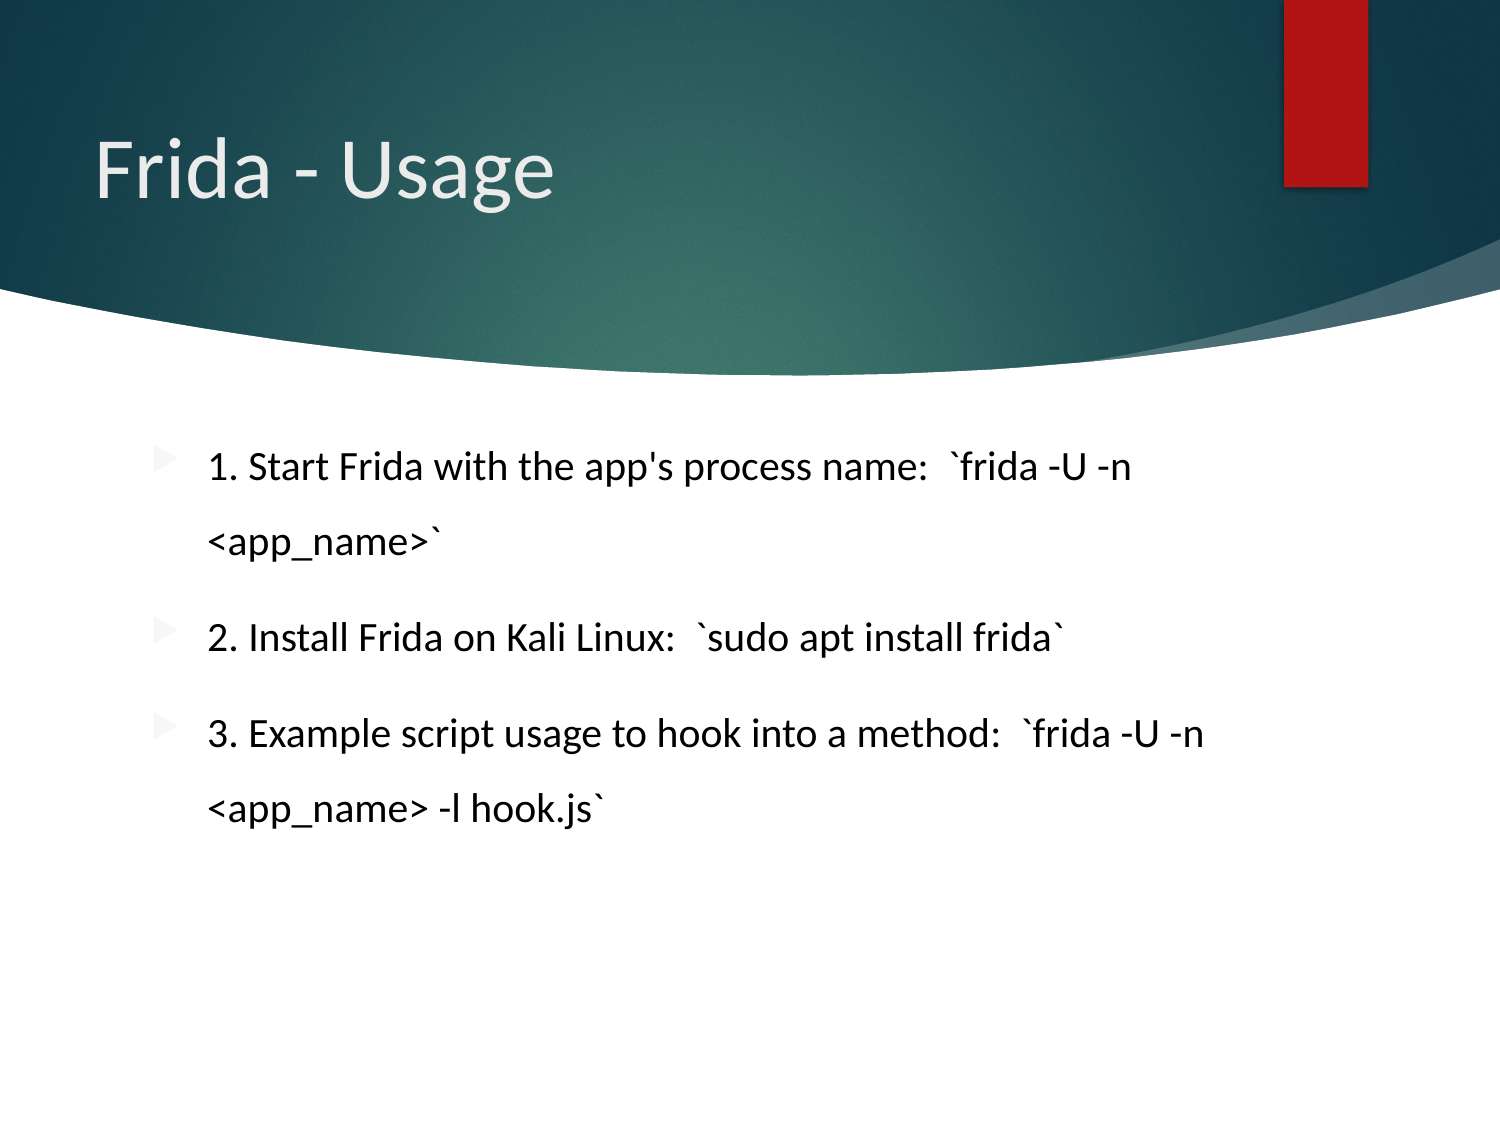

# Frida - Usage

1. Start Frida with the app's process name:  `frida -U -n <app_name>`
2. Install Frida on Kali Linux:  `sudo apt install frida`
3. Example script usage to hook into a method:  `frida -U -n <app_name> -l hook.js`